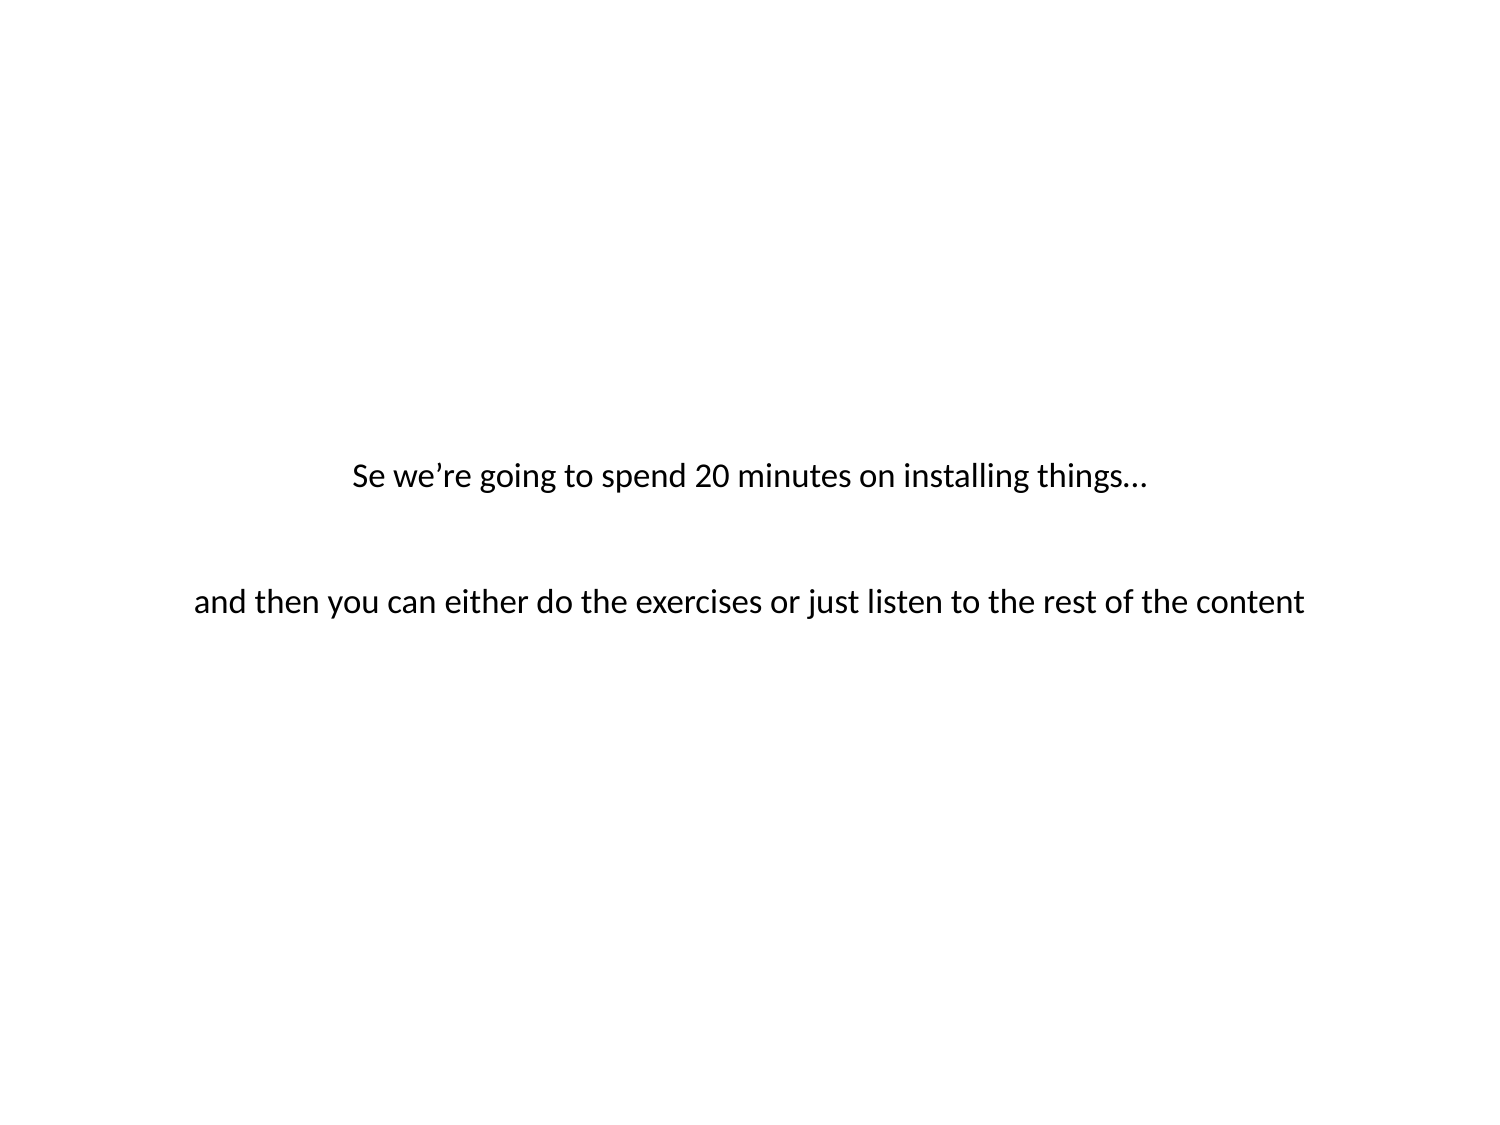

# Se we’re going to spend 20 minutes on installing things… and then you can either do the exercises or just listen to the rest of the content